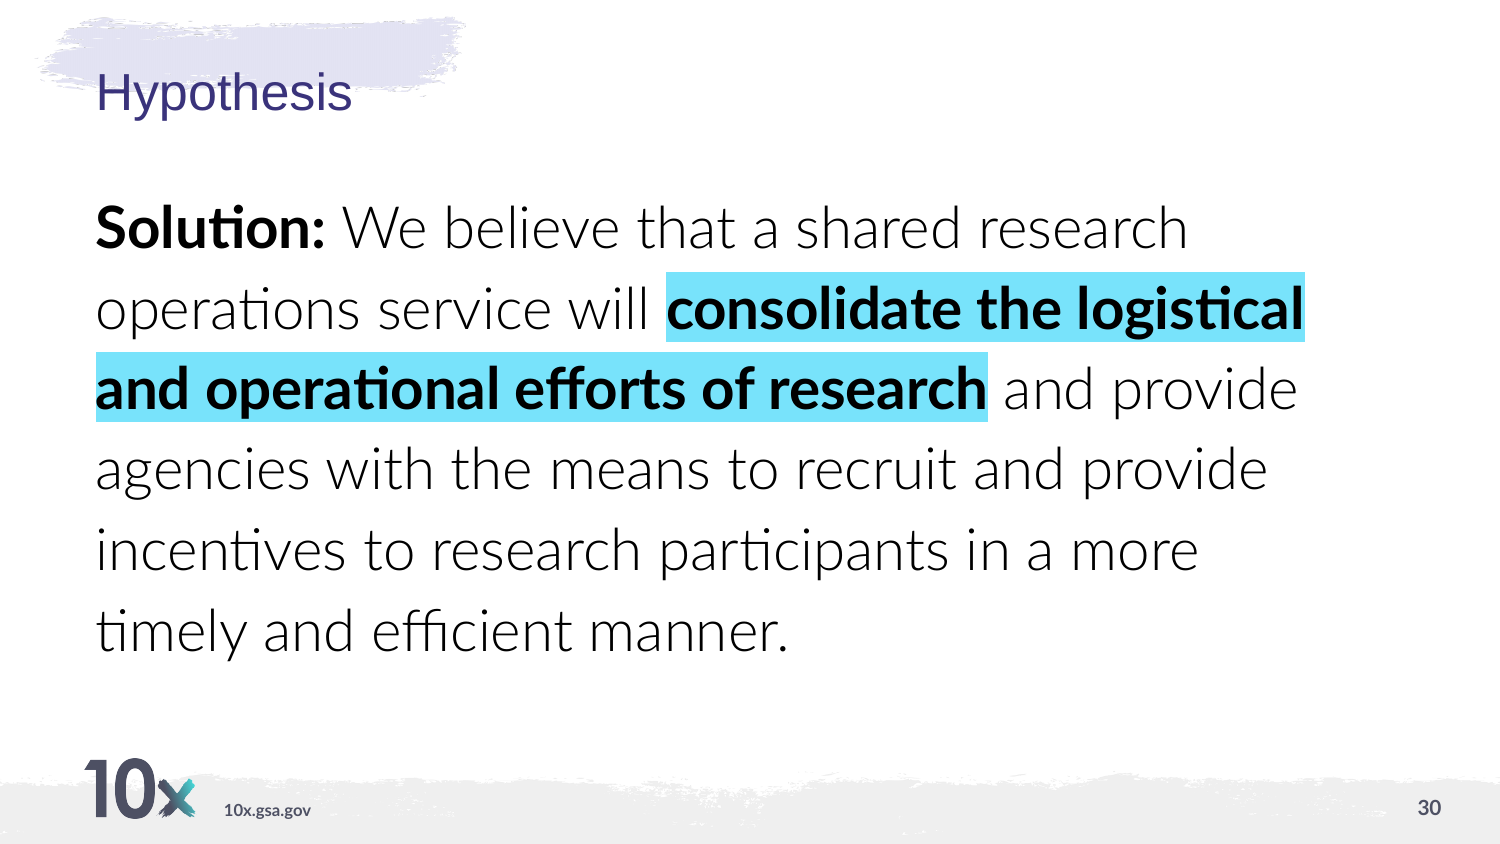

# Hypothesis
Solution: We believe that a shared research operations service will consolidate the logistical and operational efforts of research and provide agencies with the means to recruit and provide incentives to research participants in a more timely and efficient manner.